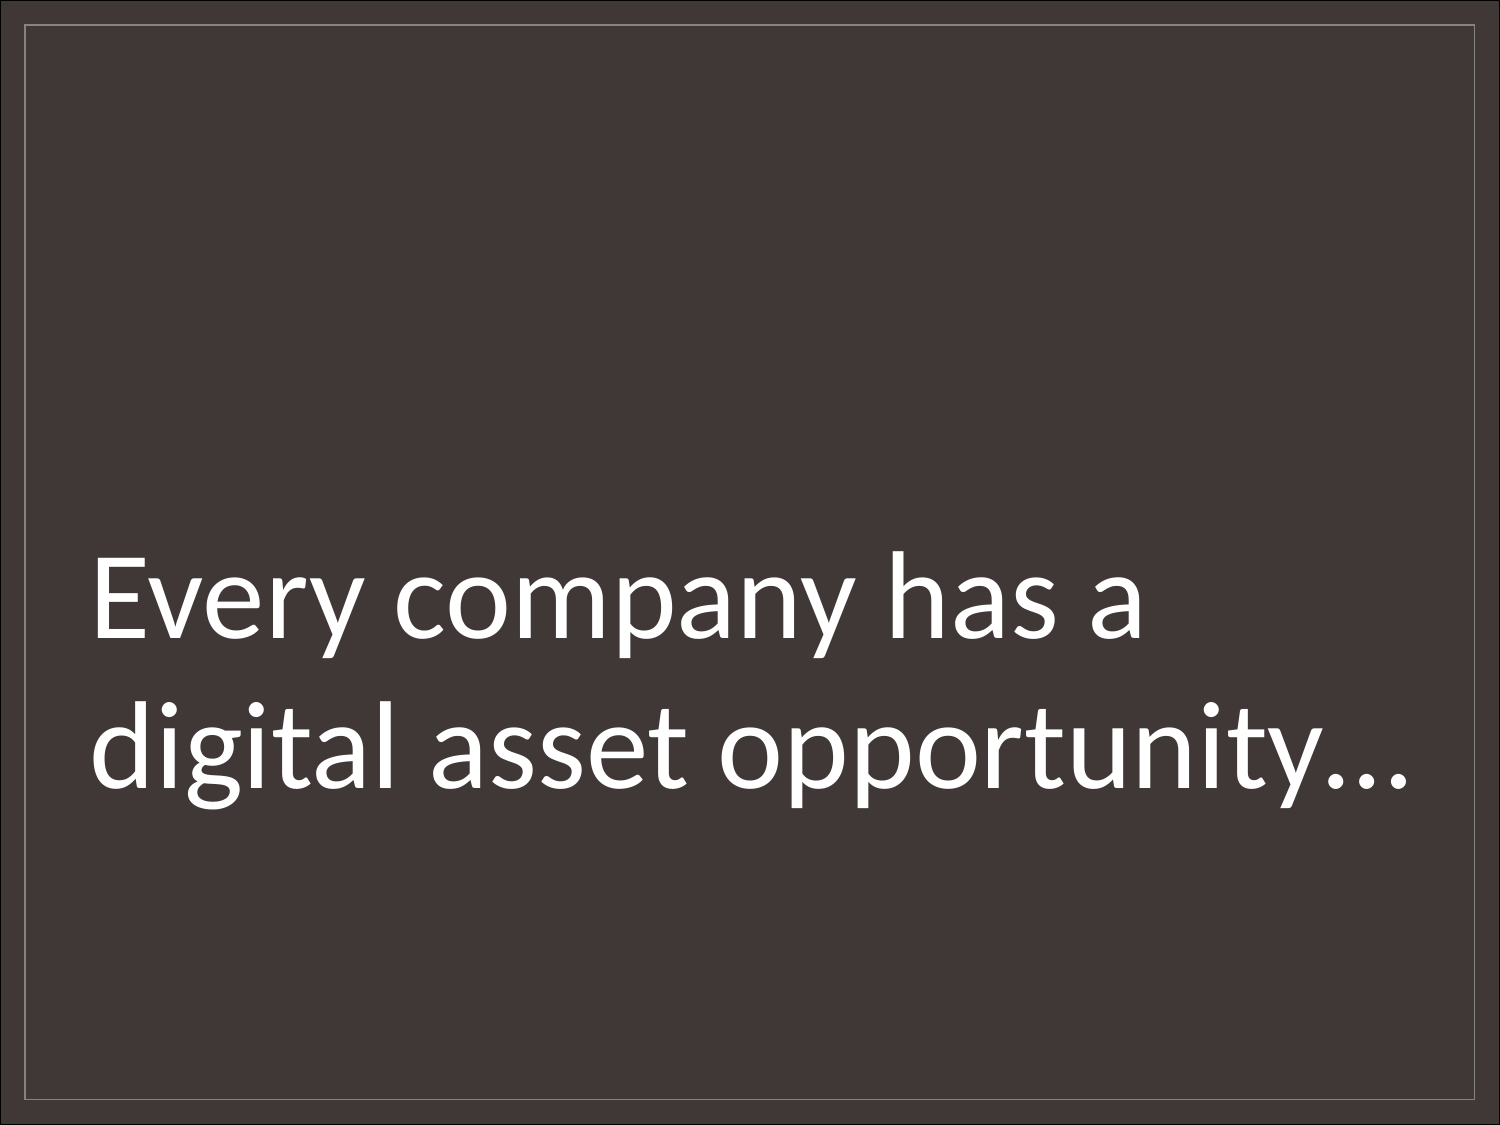

Every company has a
digital asset opportunity…